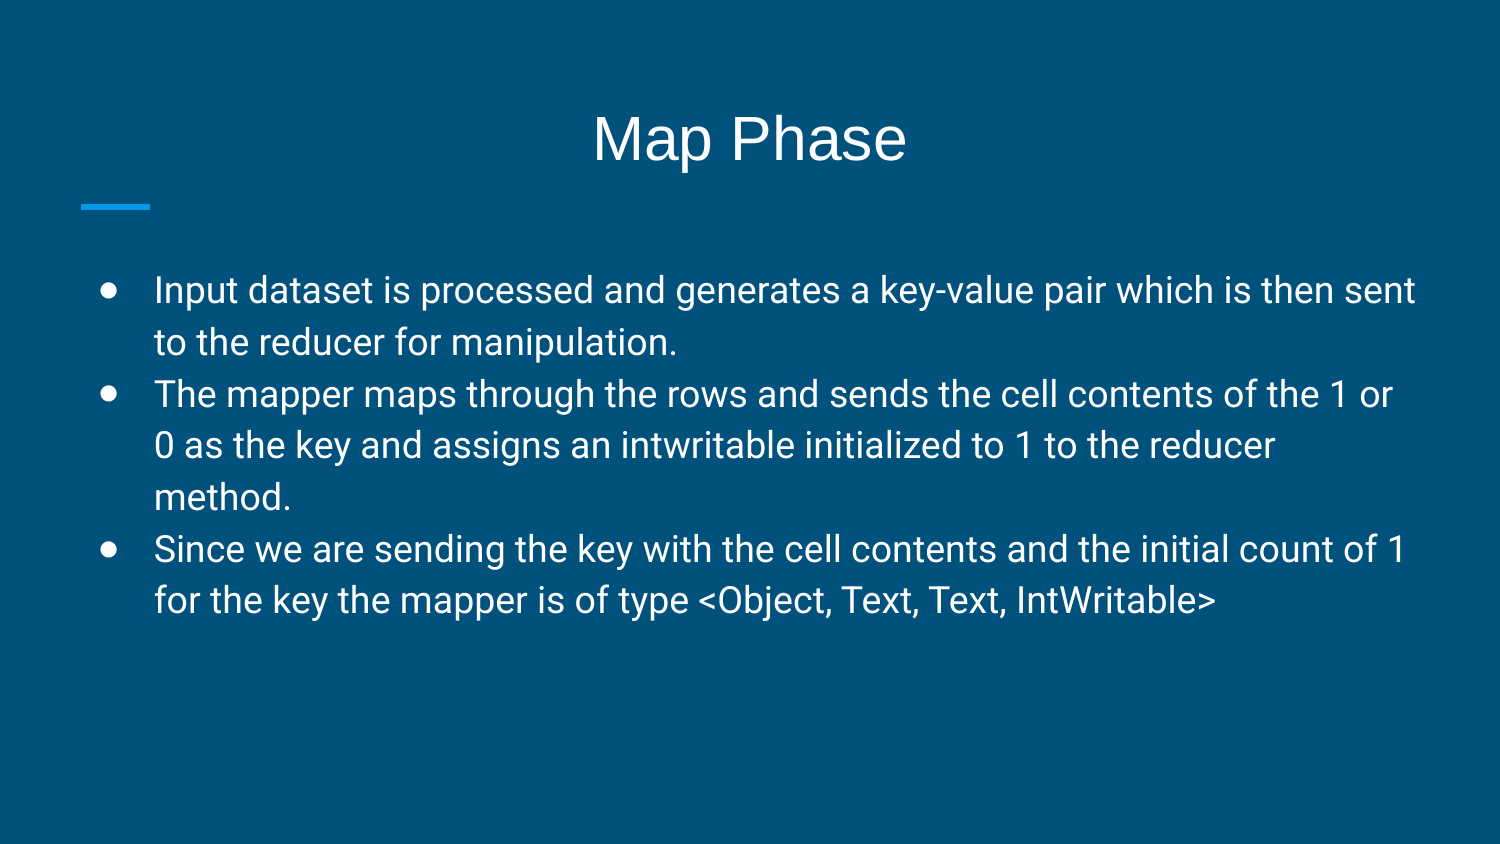

# Map Phase
Input dataset is processed and generates a key-value pair which is then sent to the reducer for manipulation.
The mapper maps through the rows and sends the cell contents of the 1 or 0 as the key and assigns an intwritable initialized to 1 to the reducer method.
Since we are sending the key with the cell contents and the initial count of 1 for the key the mapper is of type <Object, Text, Text, IntWritable>